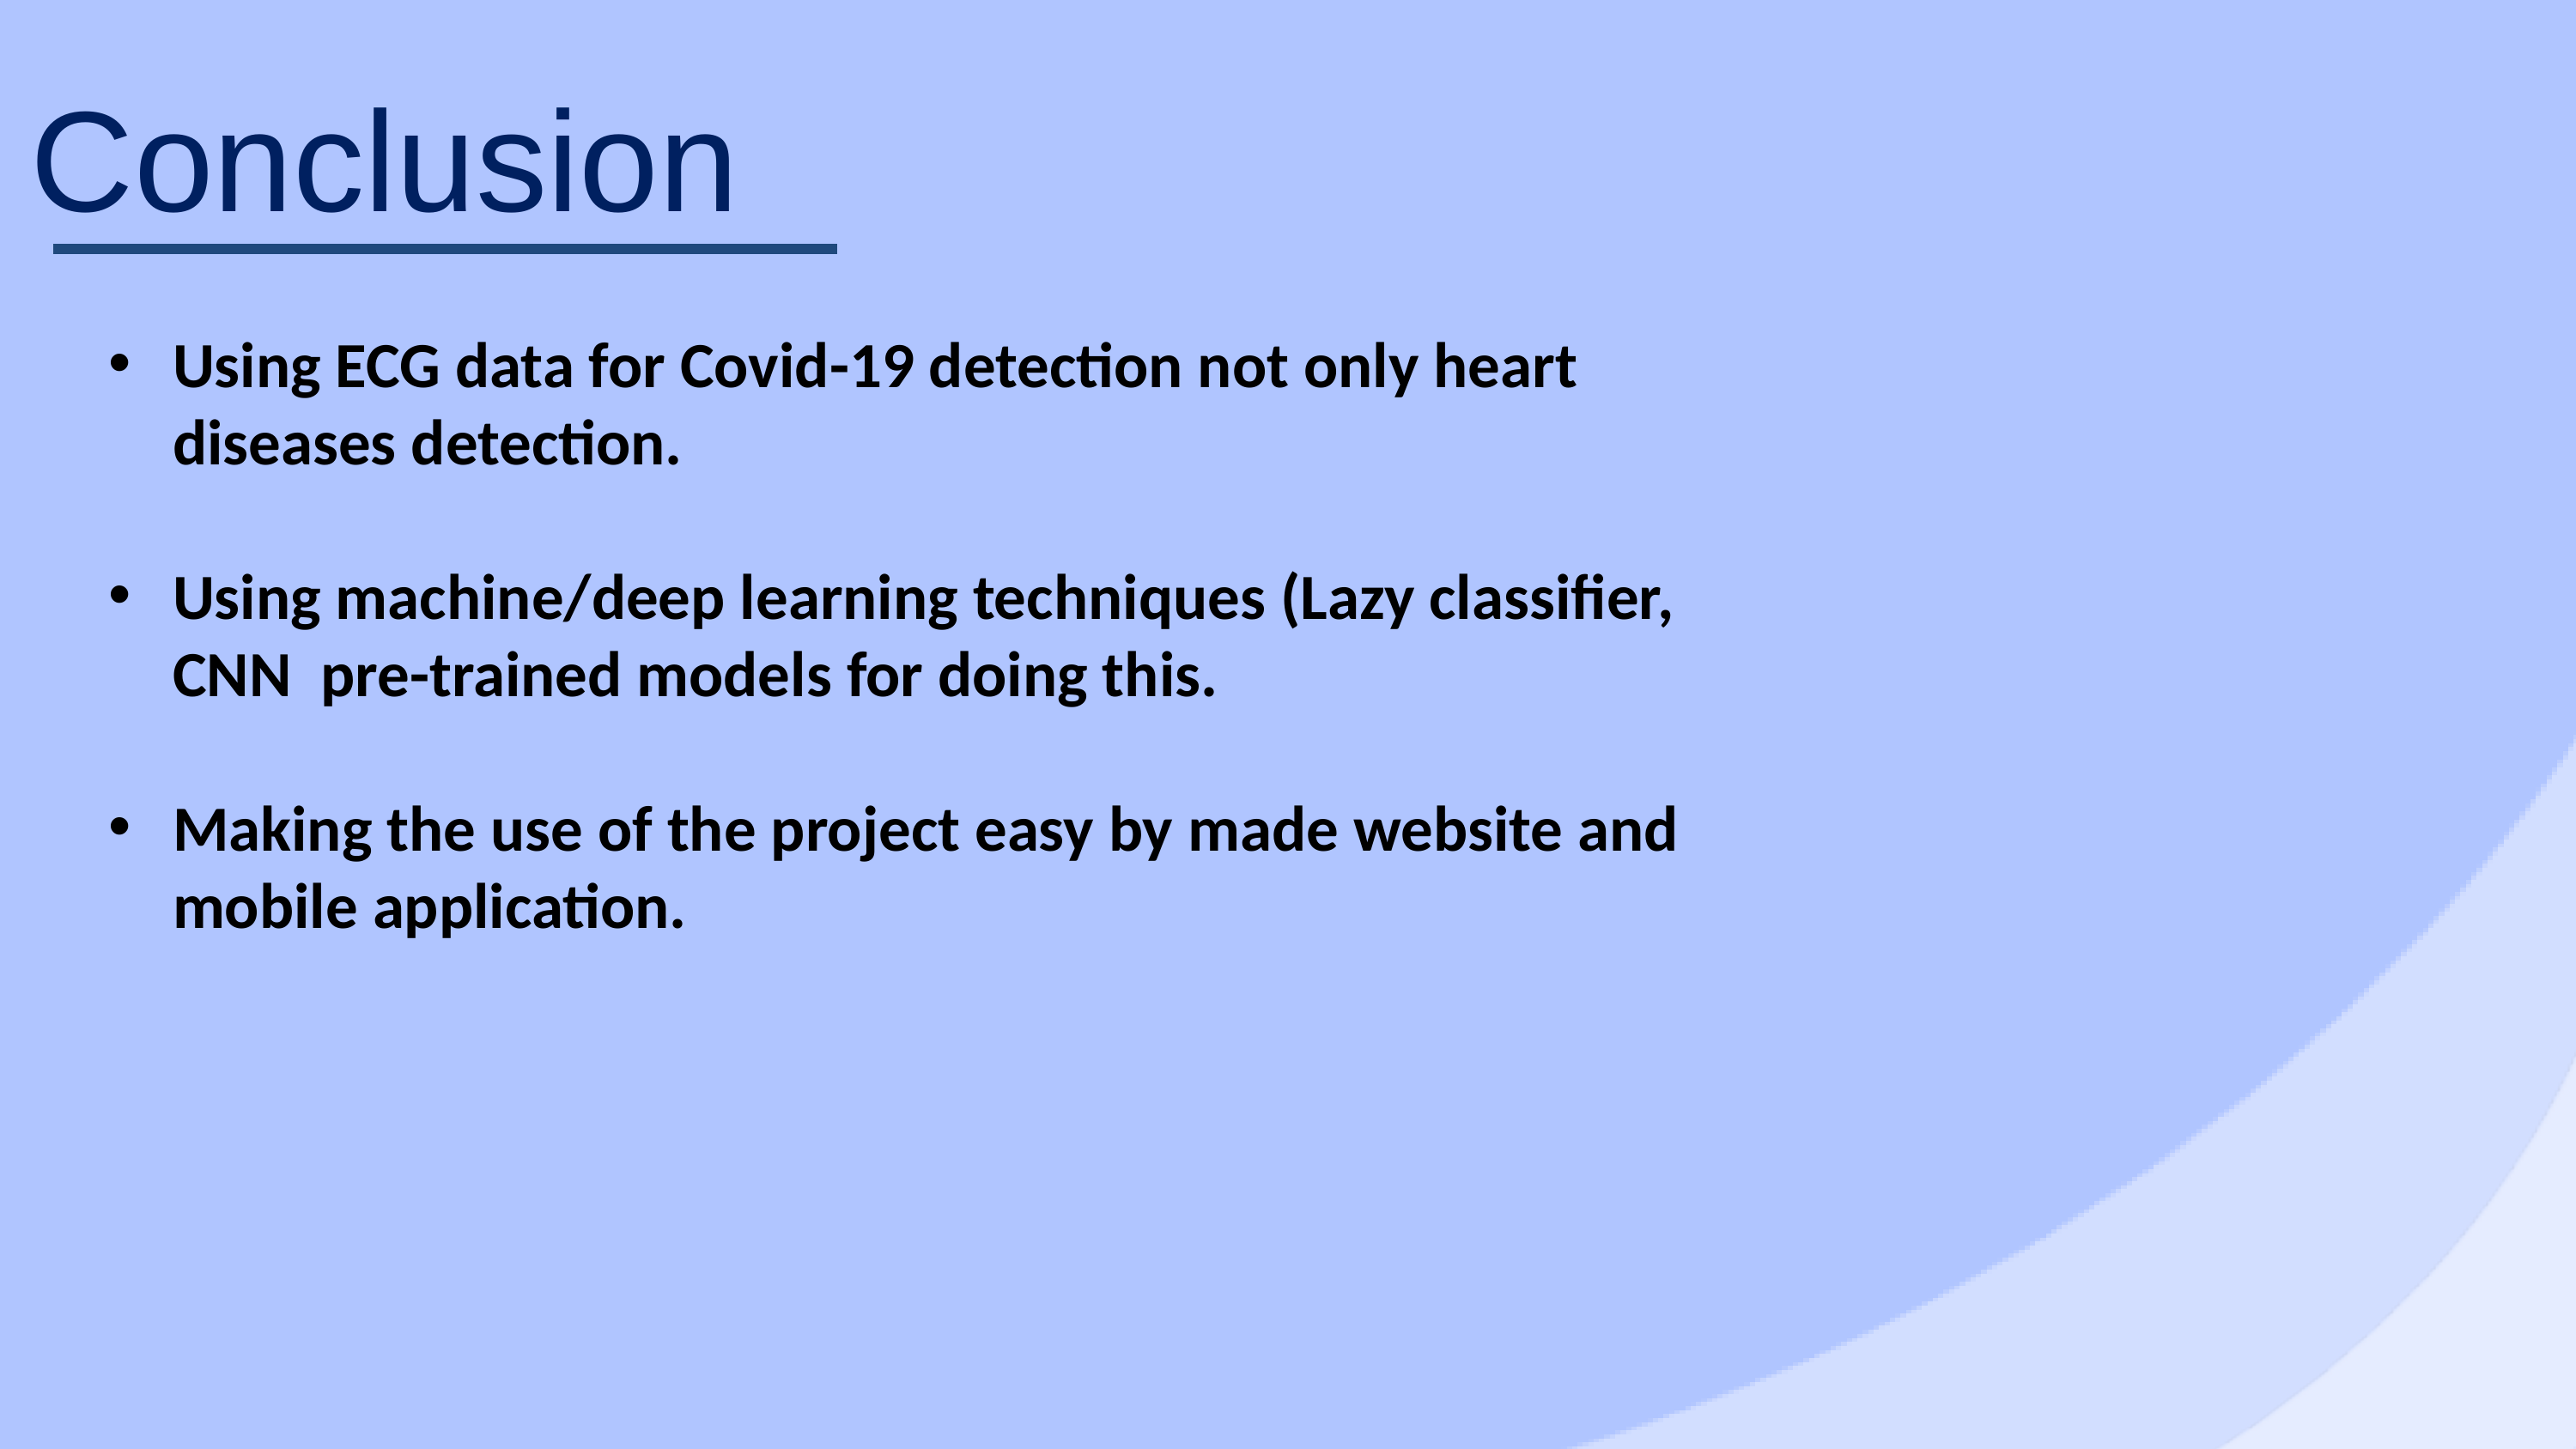

Conclusion

Using ECG data for Covid-19 detection not only heart diseases detection.

Using machine/deep learning techniques (Lazy classifier, CNN  pre-trained models for doing this.

Making the use of the project easy by made website and mobile application.